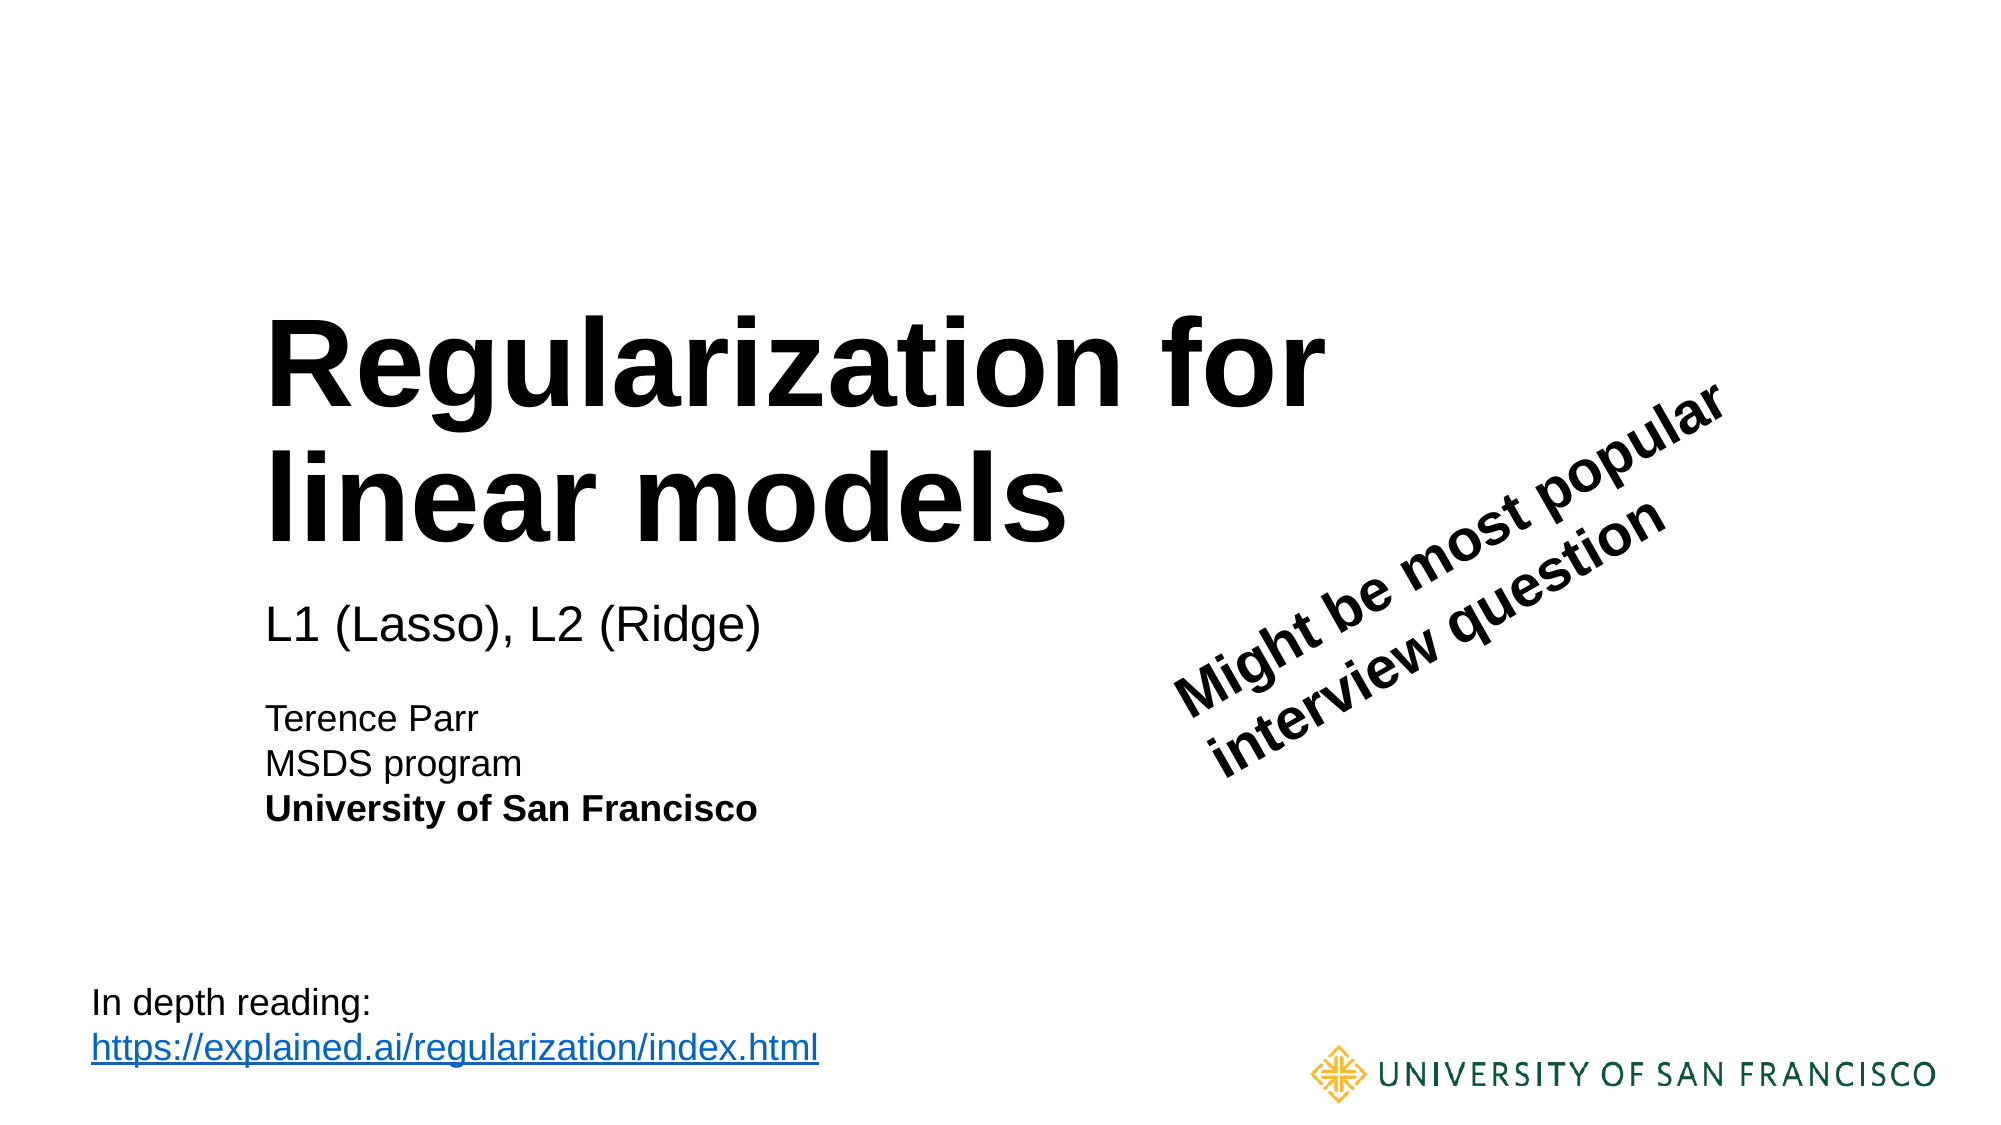

# Regularization for linear models
Might be most popular
interview question
L1 (Lasso), L2 (Ridge)
Terence Parr
MSDS program
University of San Francisco
In depth reading:
https://explained.ai/regularization/index.html